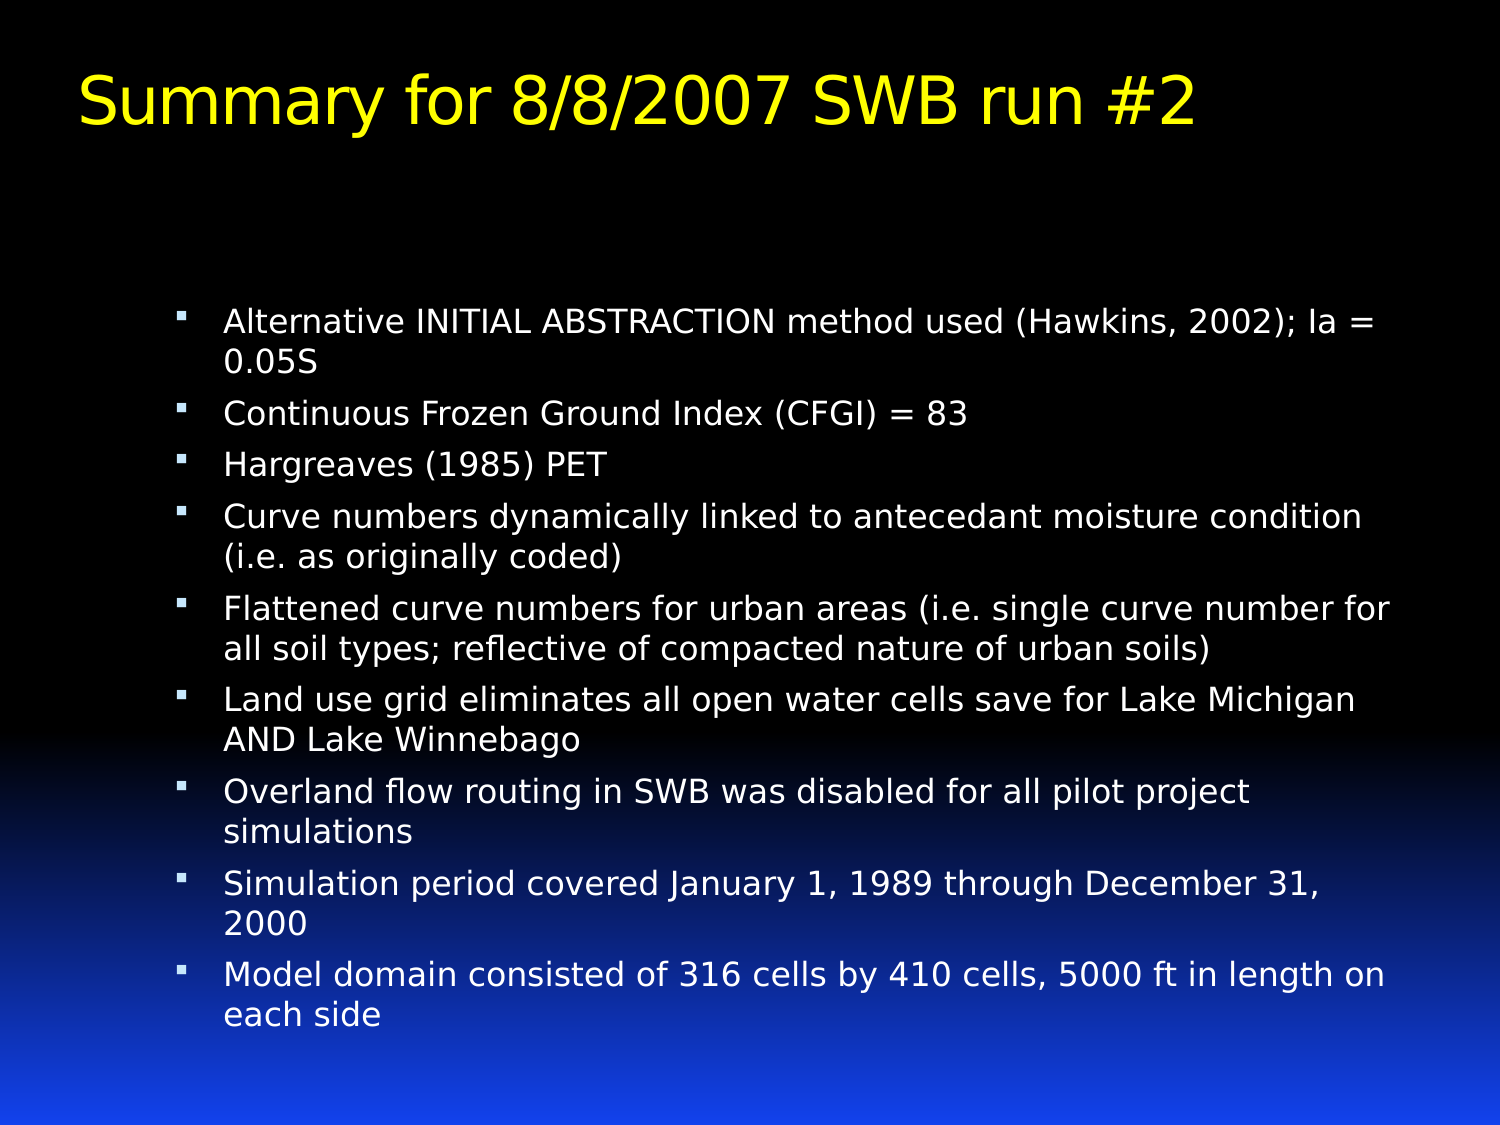

# Summary for 8/8/2007 SWB run #2
Alternative INITIAL ABSTRACTION method used (Hawkins, 2002); Ia = 0.05S
Continuous Frozen Ground Index (CFGI) = 83
Hargreaves (1985) PET
Curve numbers dynamically linked to antecedant moisture condition (i.e. as originally coded)
Flattened curve numbers for urban areas (i.e. single curve number for all soil types; reflective of compacted nature of urban soils)
Land use grid eliminates all open water cells save for Lake Michigan AND Lake Winnebago
Overland flow routing in SWB was disabled for all pilot project simulations
Simulation period covered January 1, 1989 through December 31, 2000
Model domain consisted of 316 cells by 410 cells, 5000 ft in length on each side